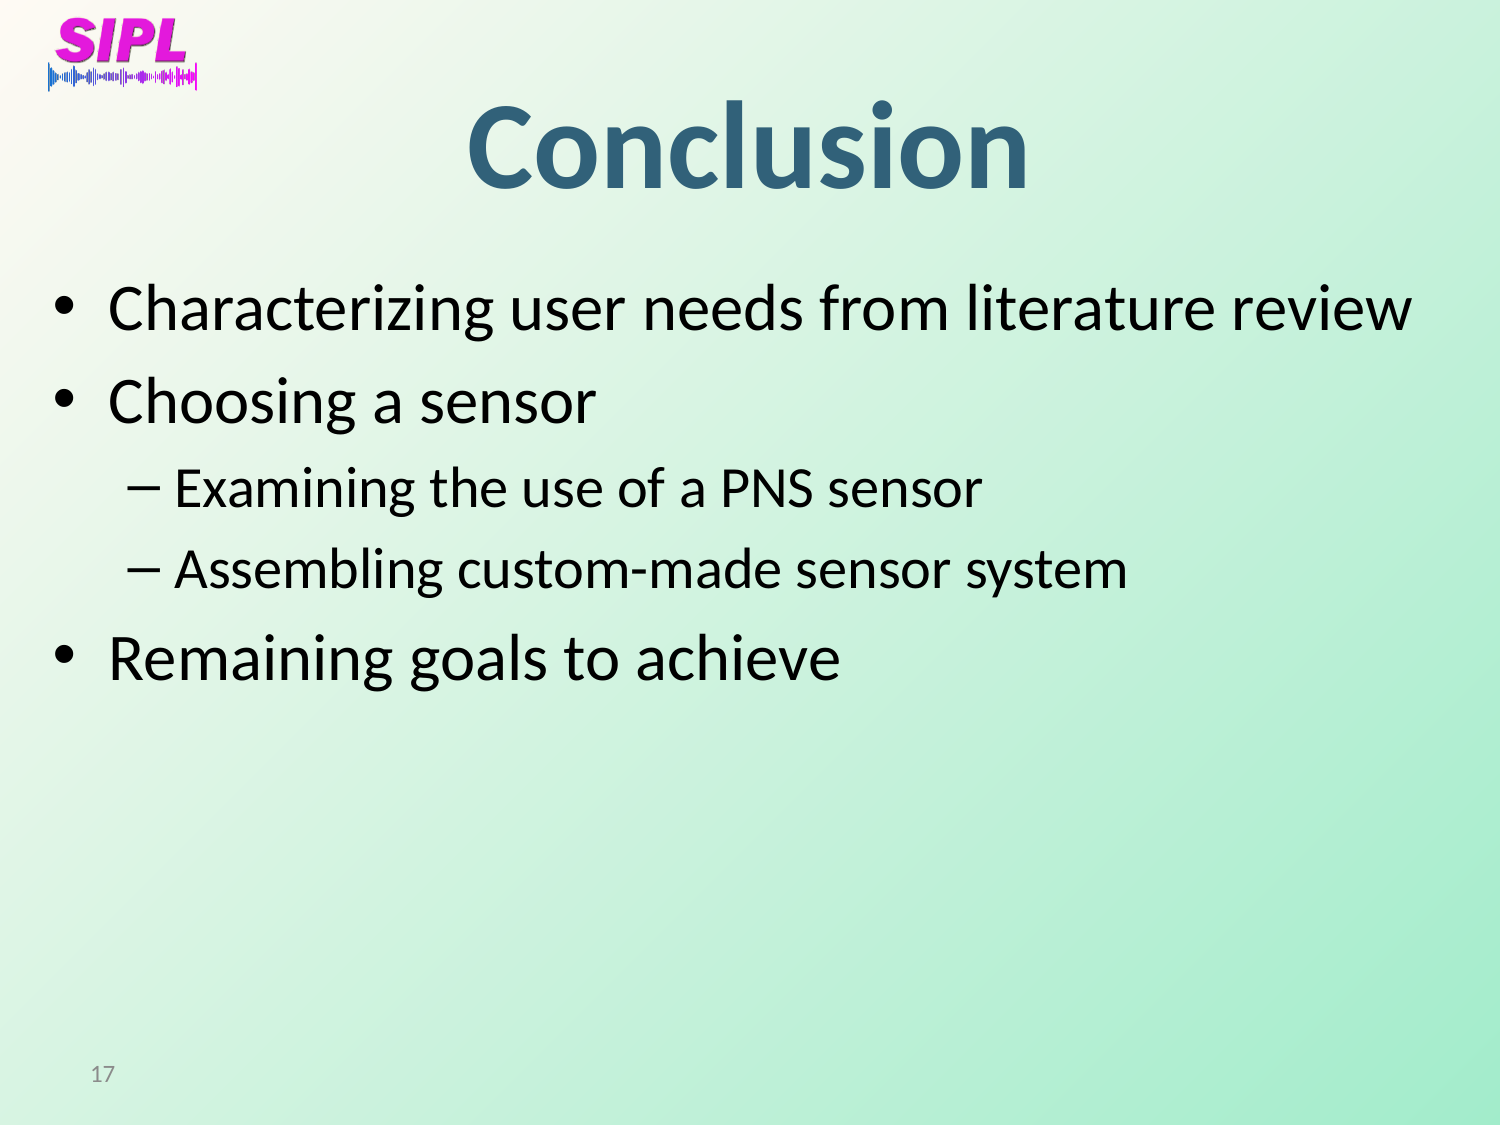

# Conclusion
Characterizing user needs from literature review
Choosing a sensor
Examining the use of a PNS sensor
Assembling custom-made sensor system
Remaining goals to achieve

17